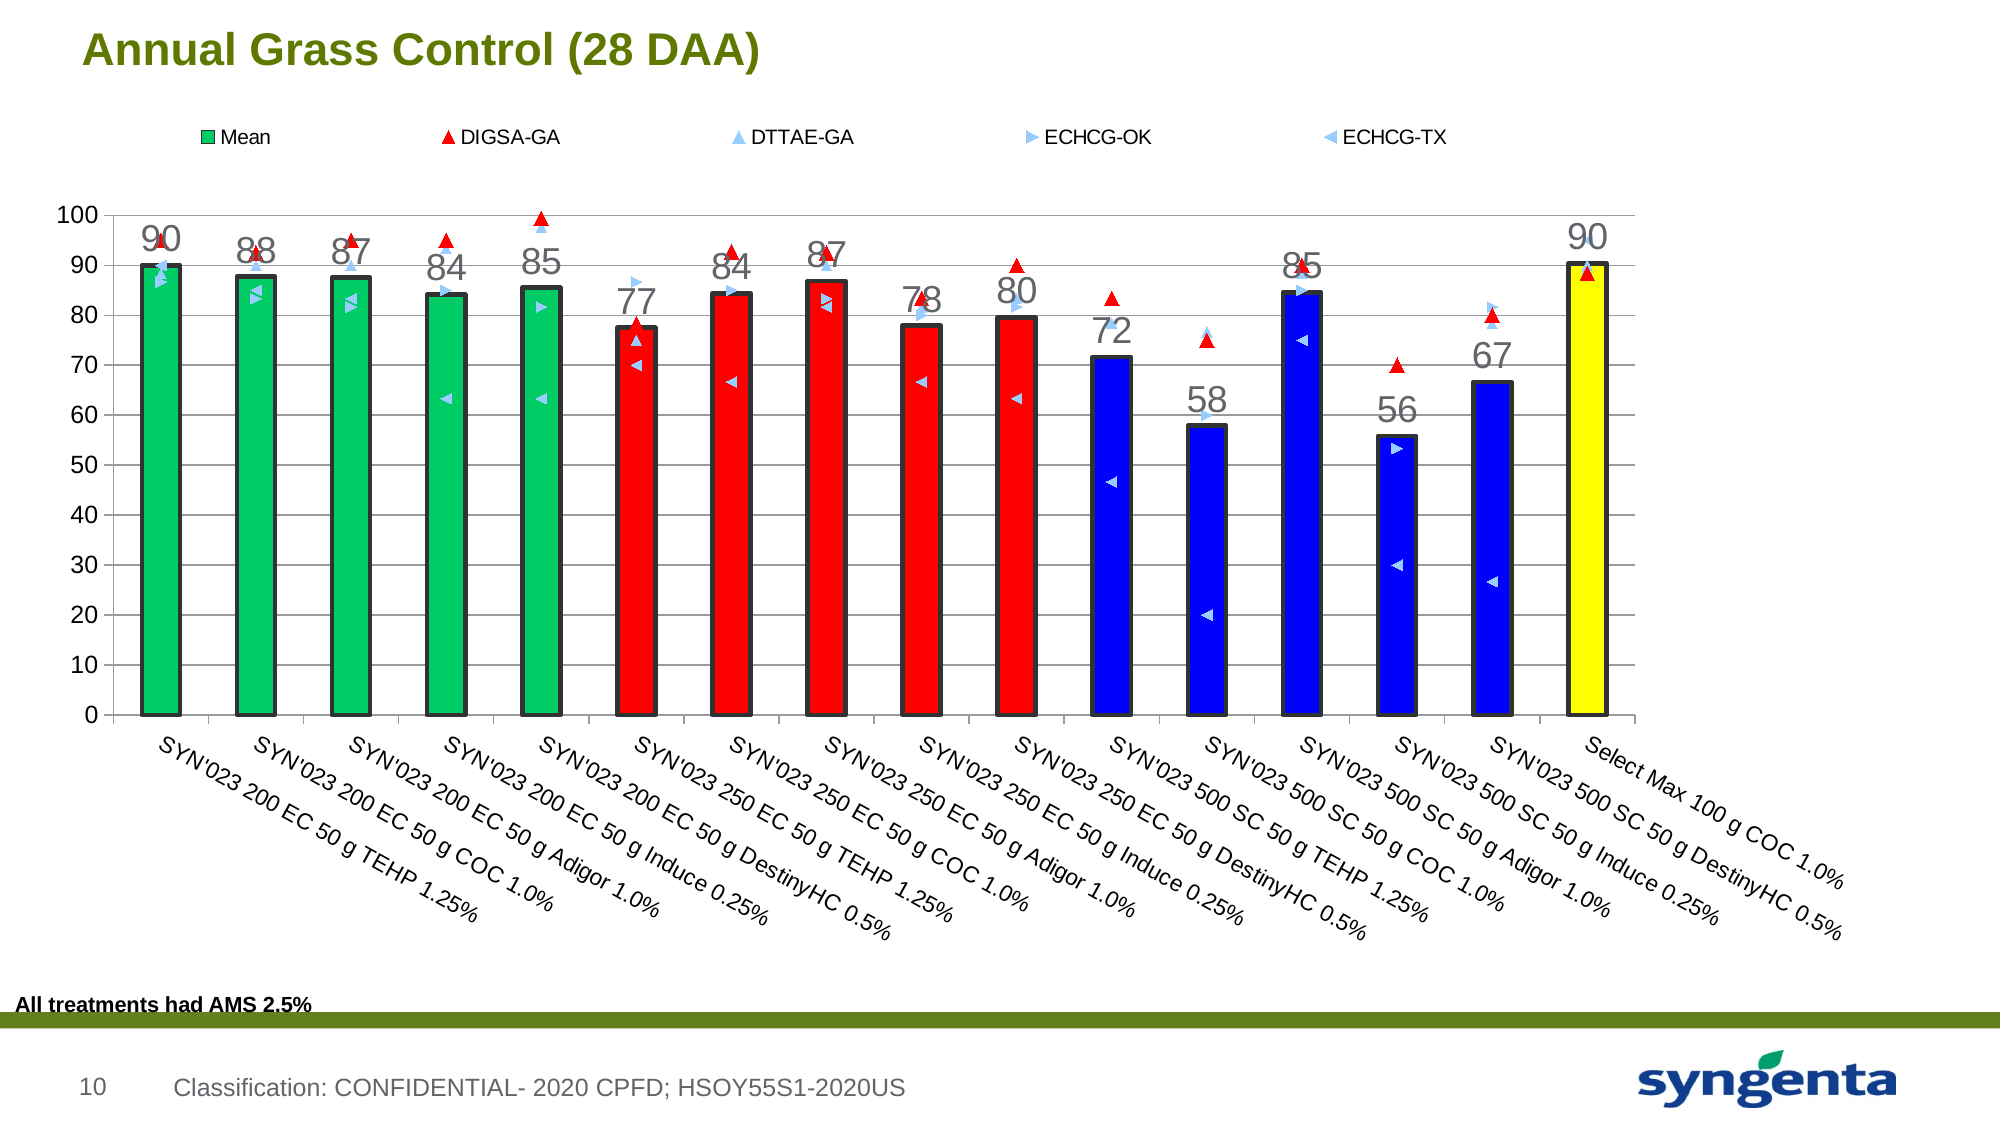

# Annual Grass Control (28 DAA)

### Chart

| Category | Mean | DIGSA-GA | DTTAE-GA | ECHCG-OK | ECHCG-TX |
|---|---|---|---|---|---|
| SYN'023 200 EC 50 g TEHP 1.25% | 89.99999999999974 | 95.0 | 88.33333333333299 | 86.666666666666 | 90.0 |
| SYN'023 200 EC 50 g COC 1.0% | 87.70833333333326 | 92.5 | 90.0 | 83.333333333333 | 85.0 |
| SYN'023 200 EC 50 g Adigor 1.0% | 87.49999999999974 | 95.0 | 90.0 | 81.666666666666 | 83.333333333333 |
| SYN'023 200 EC 50 g Induce 0.25% | 84.16666666666649 | 95.0 | 93.33333333333299 | 85.0 | 63.333333333333 |
| SYN'023 200 EC 50 g DestinyHC 0.5% | 85.49999999999949 | 99.33333333333299 | 97.666666666666 | 81.666666666666 | 63.333333333333 |
| SYN'023 250 EC 50 g TEHP 1.25% | 77.49999999999974 | 78.333333333333 | 75.0 | 86.666666666666 | 70.0 |
| SYN'023 250 EC 50 g COC 1.0% | 84.41666666666625 | 92.666666666666 | 93.33333333333299 | 85.0 | 66.666666666666 |
| SYN'023 250 EC 50 g Adigor 1.0% | 86.87499999999976 | 92.5 | 90.0 | 83.333333333333 | 81.666666666666 |
| SYN'023 250 EC 50 g Induce 0.25% | 77.91666666666626 | 83.333333333333 | 81.666666666666 | 80.0 | 66.666666666666 |
| SYN'023 250 EC 50 g DestinyHC 0.5% | 79.583333333333 | 90.0 | 83.333333333333 | 81.666666666666 | 63.333333333333 |
| SYN'023 500 SC 50 g TEHP 1.25% | 71.66666666666626 | 83.333333333333 | 78.333333333333 | 78.333333333333 | 46.666666666666 |
| SYN'023 500 SC 50 g COC 1.0% | 57.9166666666665 | 75.0 | 76.666666666666 | 60.0 | 20.0 |
| SYN'023 500 SC 50 g Adigor 1.0% | 84.58333333333324 | 90.0 | 88.33333333333299 | 85.0 | 75.0 |
| SYN'023 500 SC 50 g Induce 0.25% | 55.83333333333325 | 70.0 | 70.0 | 53.333333333333 | 30.0 |
| SYN'023 500 SC 50 g DestinyHC 0.5% | 66.66666666666625 | 80.0 | 78.333333333333 | 81.666666666666 | 26.666666666666 |
| Select Max 100 g COC 1.0% | 90.41666666666649 | 88.33333333333299 | 90.0 | 88.33333333333299 | 95.0 |
All treatments had AMS 2.5%
Classification: CONFIDENTIAL- 2020 CPFD; HSOY55S1-2020US